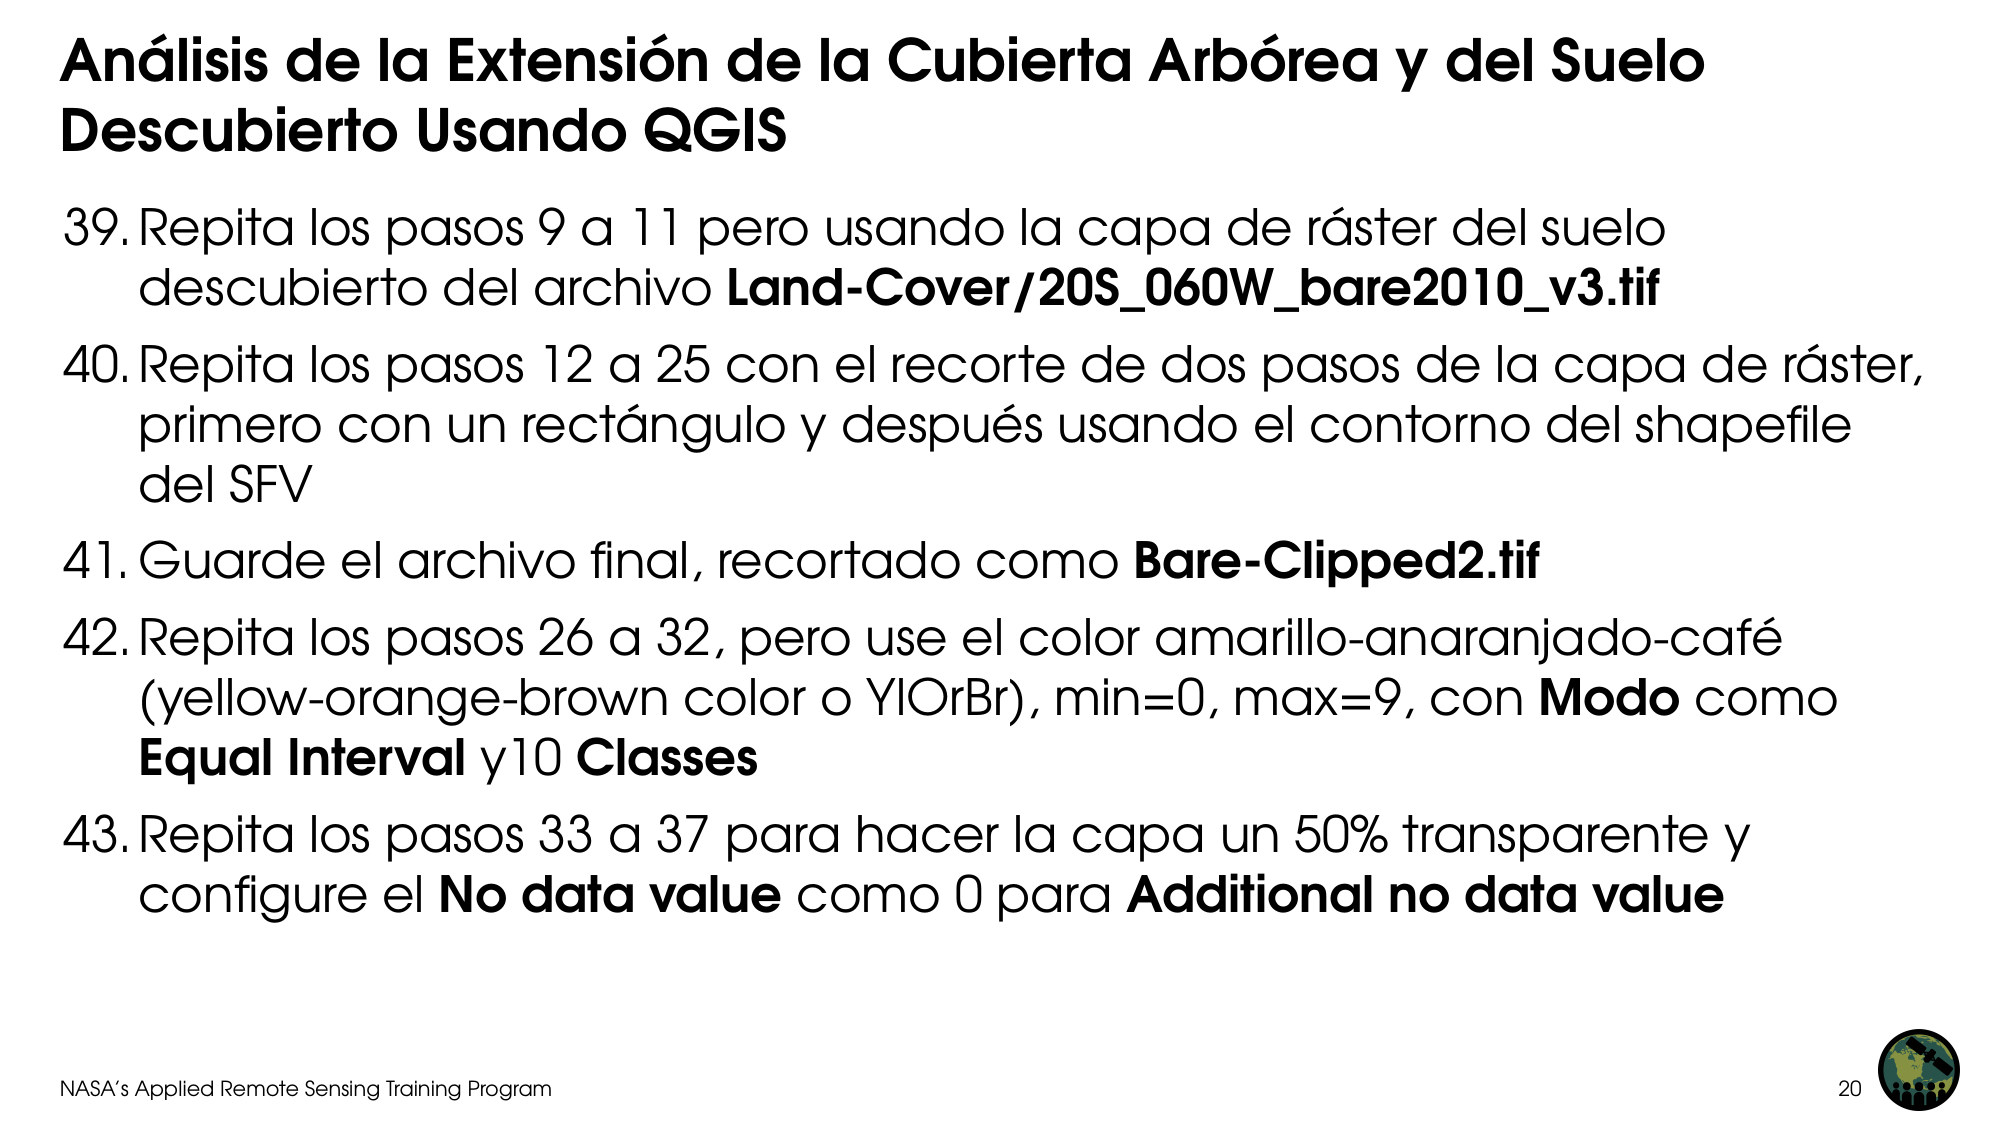

# Análisis de la Extensión de la Cubierta Arbórea y del Suelo Descubierto Usando QGIS
Repita los pasos 9 a 11 pero usando la capa de ráster del suelo descubierto del archivo Land-Cover/20S_060W_bare2010_v3.tif
Repita los pasos 12 a 25 con el recorte de dos pasos de la capa de ráster, primero con un rectángulo y después usando el contorno del shapefile del SFV
Guarde el archivo final, recortado como Bare-Clipped2.tif
Repita los pasos 26 a 32, pero use el color amarillo-anaranjado-café (yellow-orange-brown color o YlOrBr), min=0, max=9, con Modo como Equal Interval y10 Classes
Repita los pasos 33 a 37 para hacer la capa un 50% transparente y configure el No data value como 0 para Additional no data value